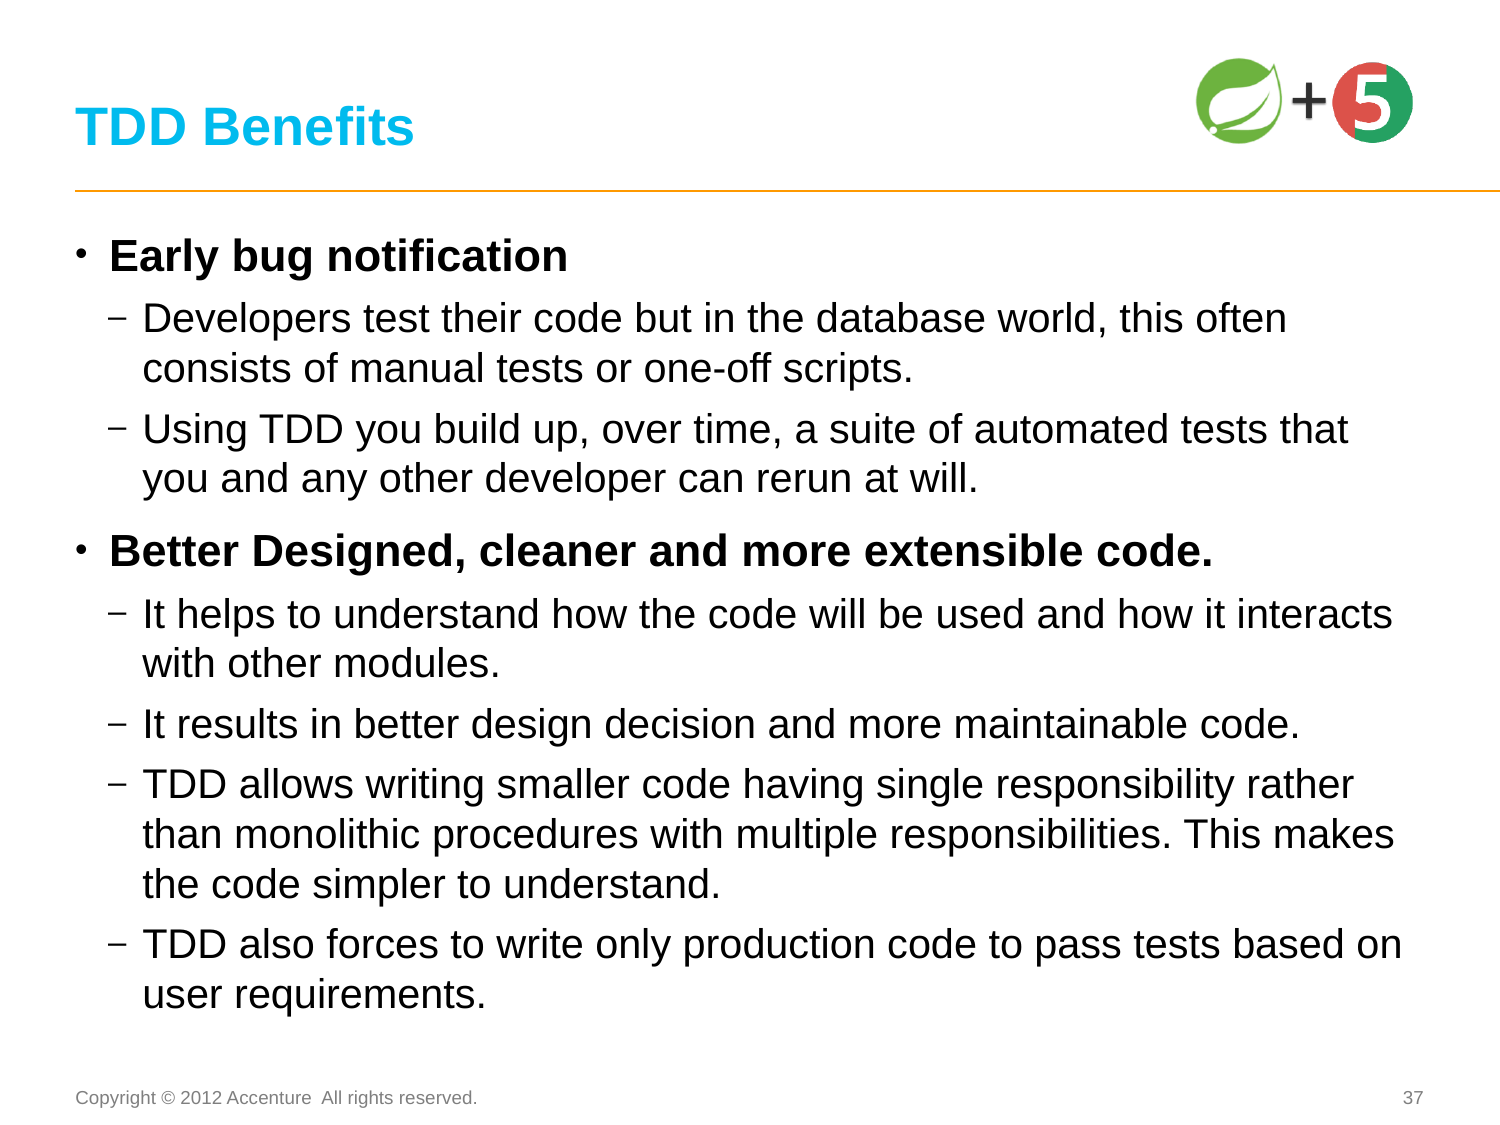

# TDD Benefits
Early bug notification
Developers test their code but in the database world, this often consists of manual tests or one-off scripts.
Using TDD you build up, over time, a suite of automated tests that you and any other developer can rerun at will.
Better Designed, cleaner and more extensible code.
It helps to understand how the code will be used and how it interacts with other modules.
It results in better design decision and more maintainable code.
TDD allows writing smaller code having single responsibility rather than monolithic procedures with multiple responsibilities. This makes the code simpler to understand.
TDD also forces to write only production code to pass tests based on user requirements.